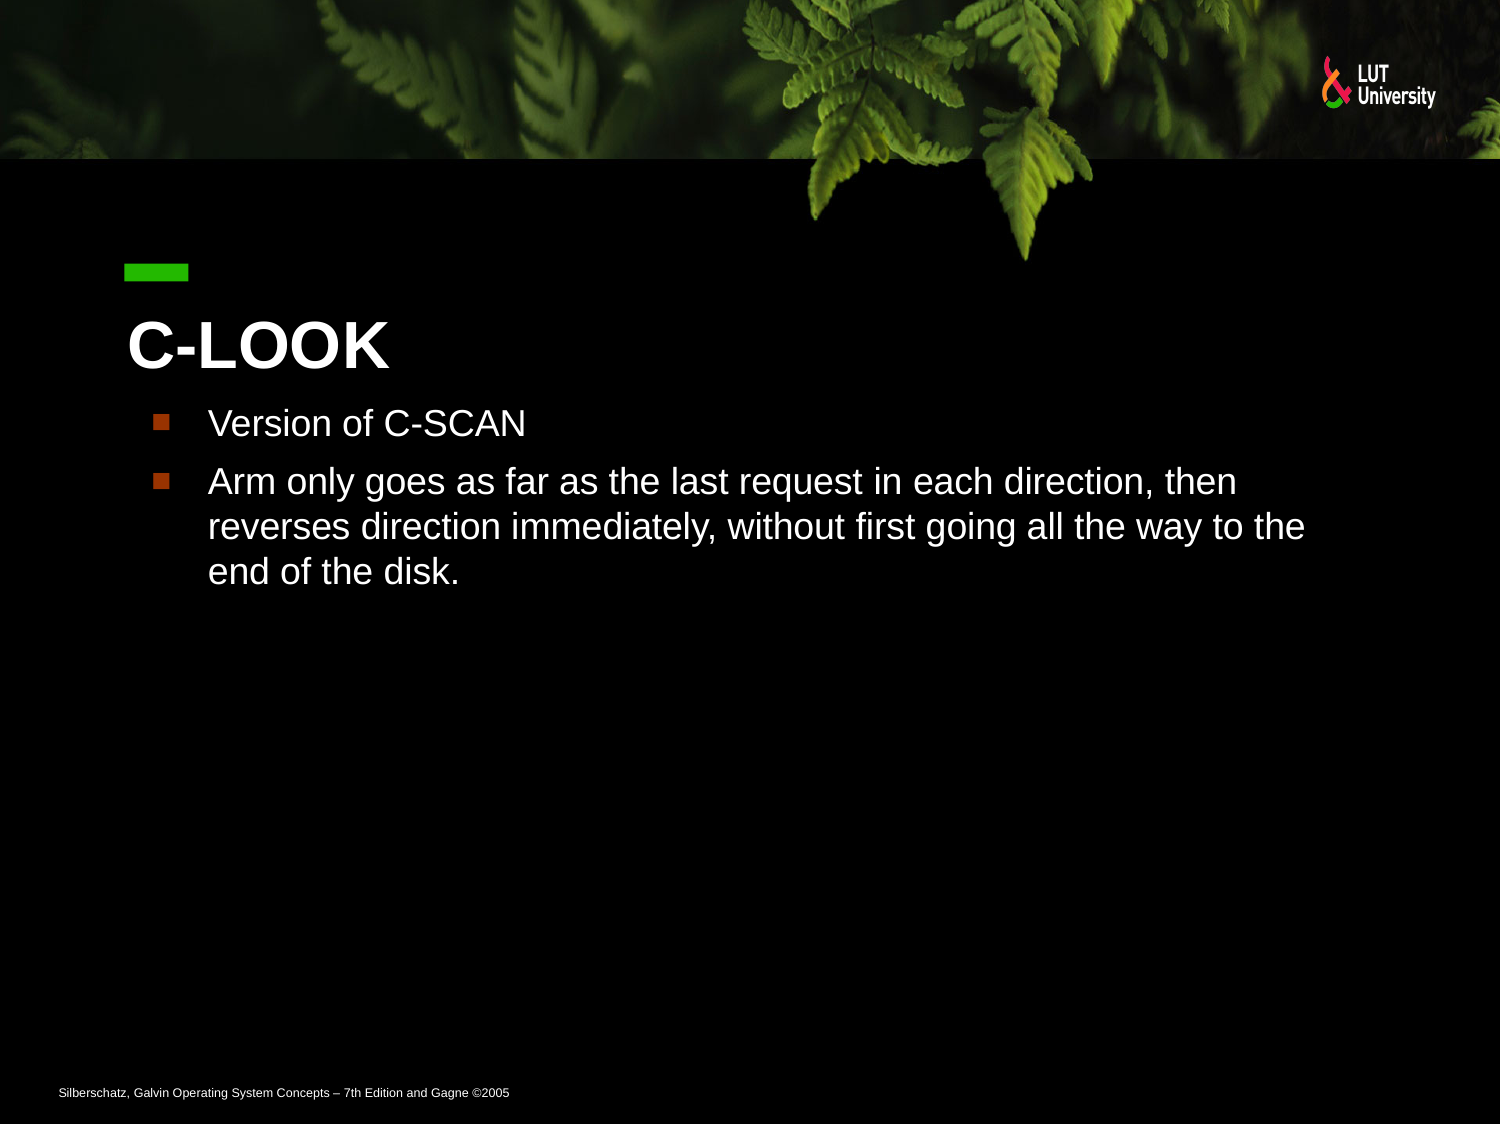

# C-LOOK
Version of C-SCAN
Arm only goes as far as the last request in each direction, then  reverses direction immediately, without first going all the way to the  end of the disk.
Silberschatz, Galvin Operating System Concepts – 7th Edition and Gagne ©2005